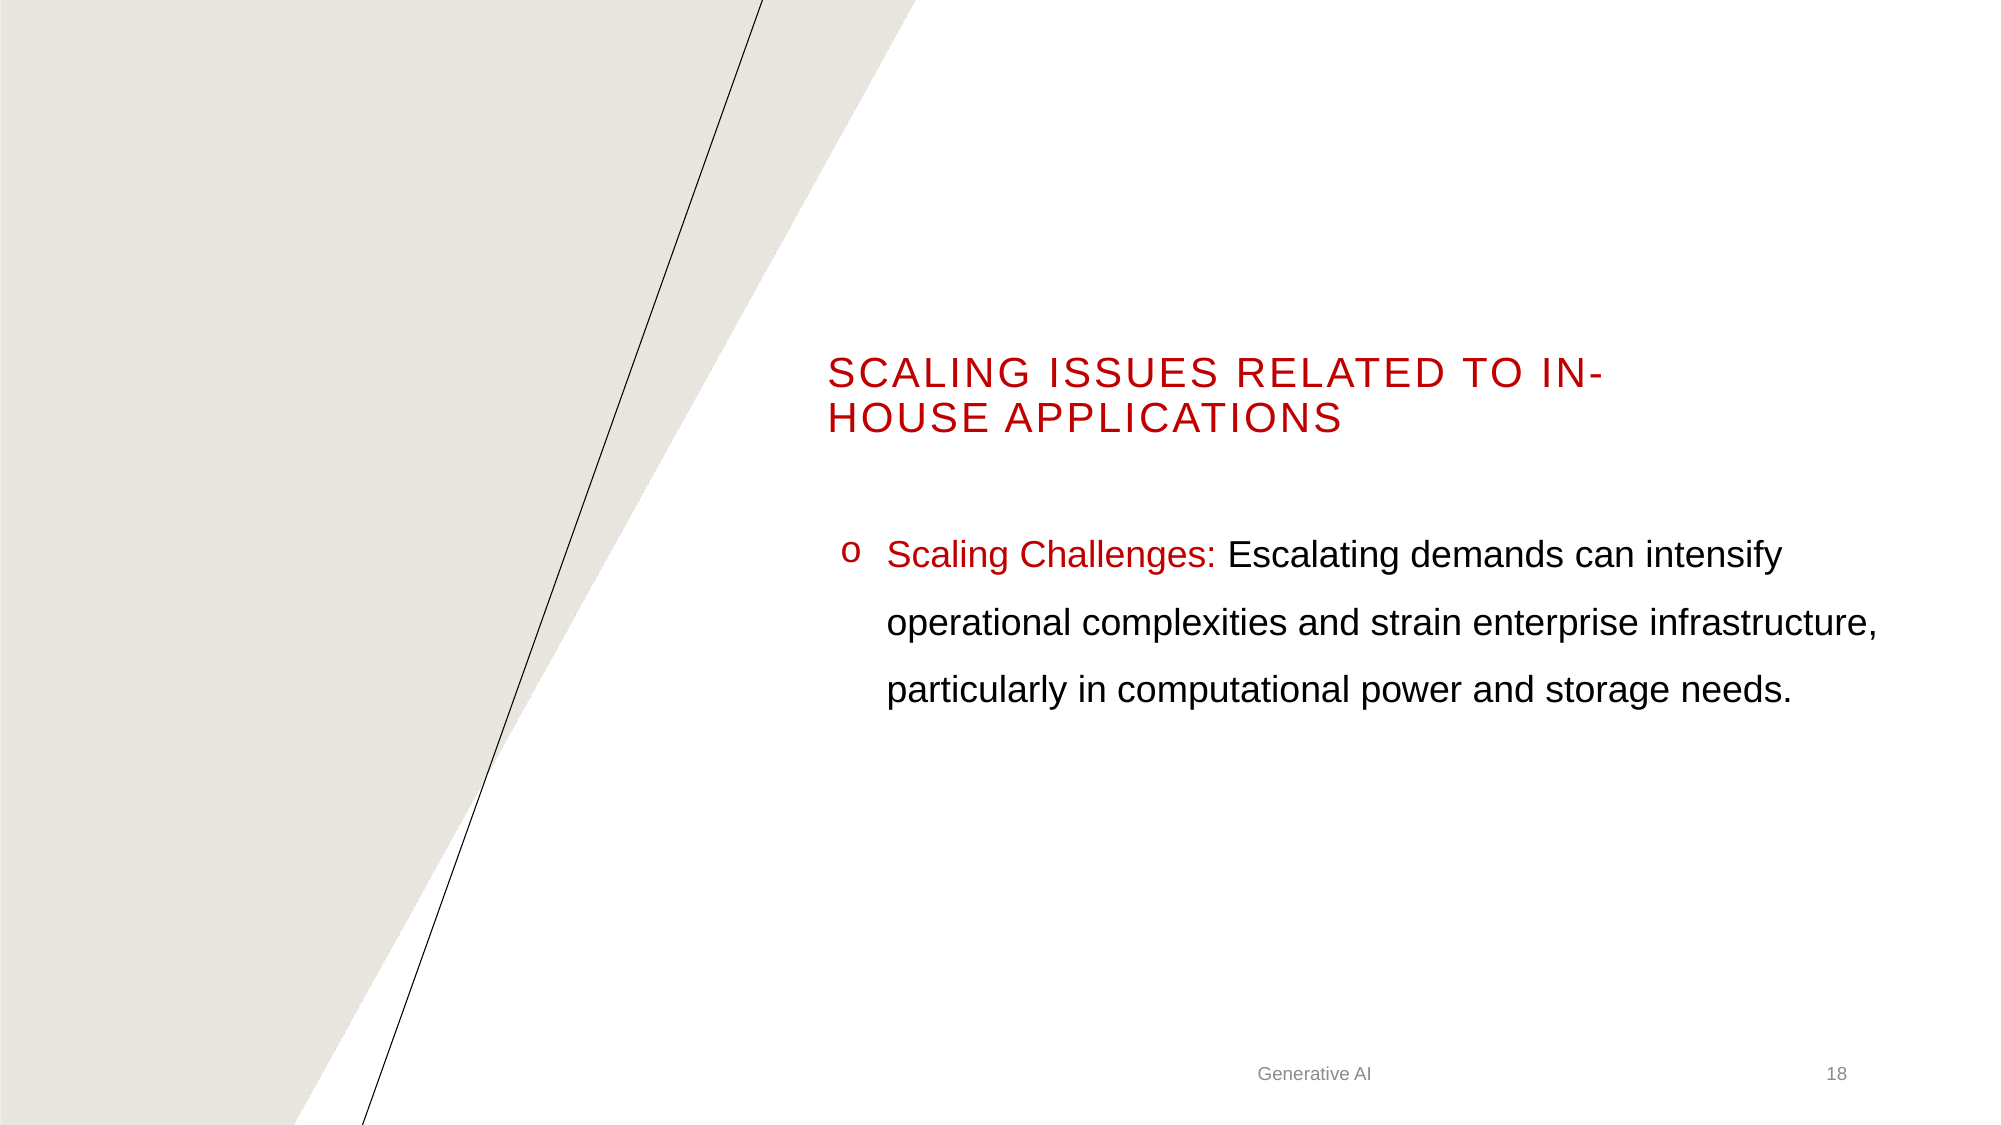

Scaling issues related to in-house applications

Scaling Challenges: Escalating demands can intensify operational complexities and strain enterprise infrastructure, particularly in computational power and storage needs.
Generative AI
18